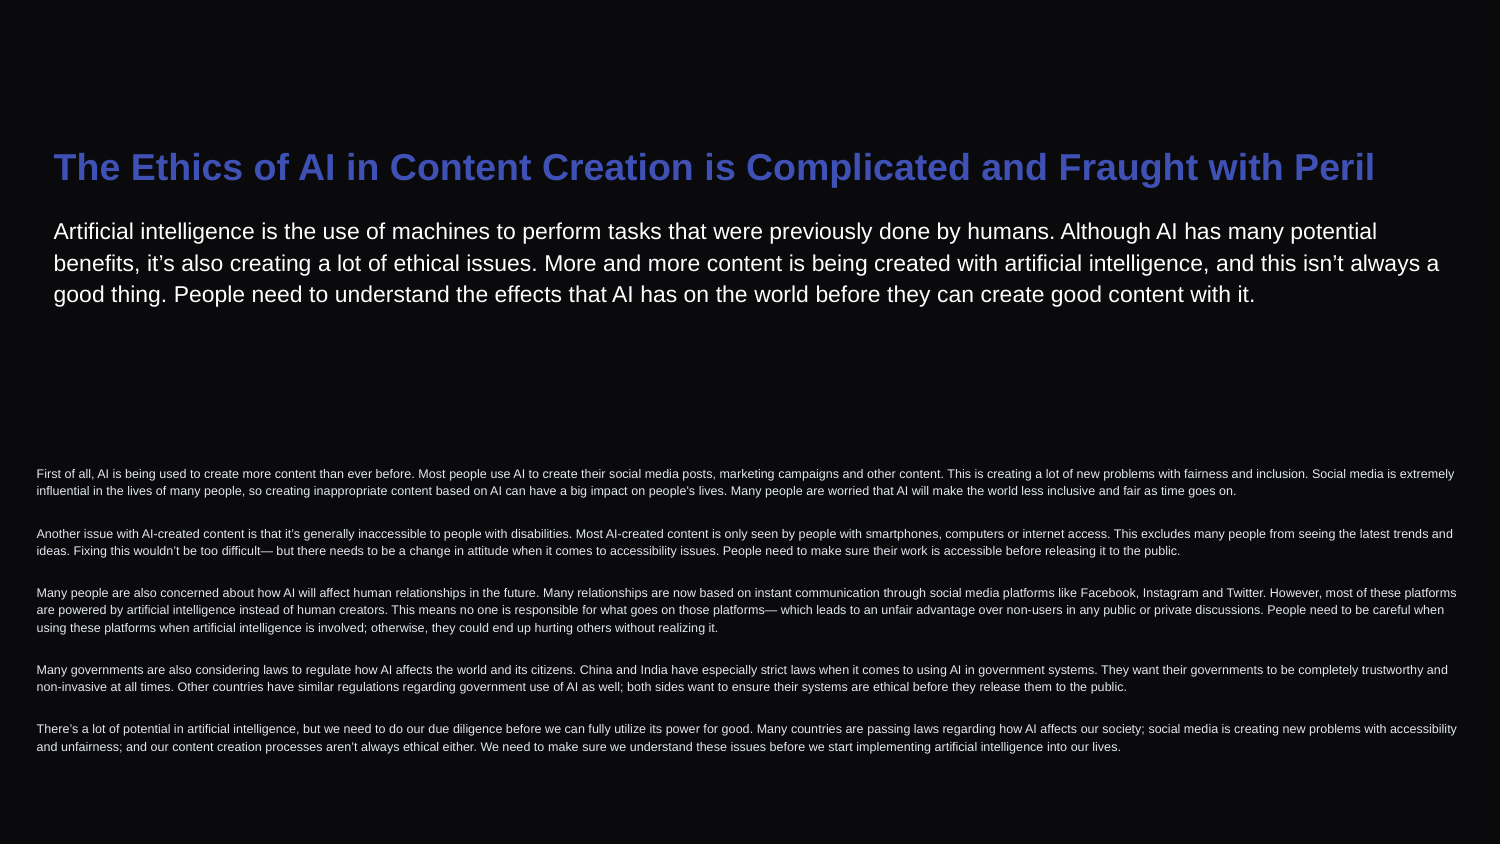

#
The Ethics of AI in Content Creation is Complicated and Fraught with Peril
Artificial intelligence is the use of machines to perform tasks that were previously done by humans. Although AI has many potential benefits, it’s also creating a lot of ethical issues. More and more content is being created with artificial intelligence, and this isn’t always a good thing. People need to understand the effects that AI has on the world before they can create good content with it.
First of all, AI is being used to create more content than ever before. Most people use AI to create their social media posts, marketing campaigns and other content. This is creating a lot of new problems with fairness and inclusion. Social media is extremely influential in the lives of many people, so creating inappropriate content based on AI can have a big impact on people's lives. Many people are worried that AI will make the world less inclusive and fair as time goes on.
Another issue with AI-created content is that it’s generally inaccessible to people with disabilities. Most AI-created content is only seen by people with smartphones, computers or internet access. This excludes many people from seeing the latest trends and ideas. Fixing this wouldn’t be too difficult— but there needs to be a change in attitude when it comes to accessibility issues. People need to make sure their work is accessible before releasing it to the public.
Many people are also concerned about how AI will affect human relationships in the future. Many relationships are now based on instant communication through social media platforms like Facebook, Instagram and Twitter. However, most of these platforms are powered by artificial intelligence instead of human creators. This means no one is responsible for what goes on those platforms— which leads to an unfair advantage over non-users in any public or private discussions. People need to be careful when using these platforms when artificial intelligence is involved; otherwise, they could end up hurting others without realizing it.
Many governments are also considering laws to regulate how AI affects the world and its citizens. China and India have especially strict laws when it comes to using AI in government systems. They want their governments to be completely trustworthy and non-invasive at all times. Other countries have similar regulations regarding government use of AI as well; both sides want to ensure their systems are ethical before they release them to the public.
There’s a lot of potential in artificial intelligence, but we need to do our due diligence before we can fully utilize its power for good. Many countries are passing laws regarding how AI affects our society; social media is creating new problems with accessibility and unfairness; and our content creation processes aren’t always ethical either. We need to make sure we understand these issues before we start implementing artificial intelligence into our lives.